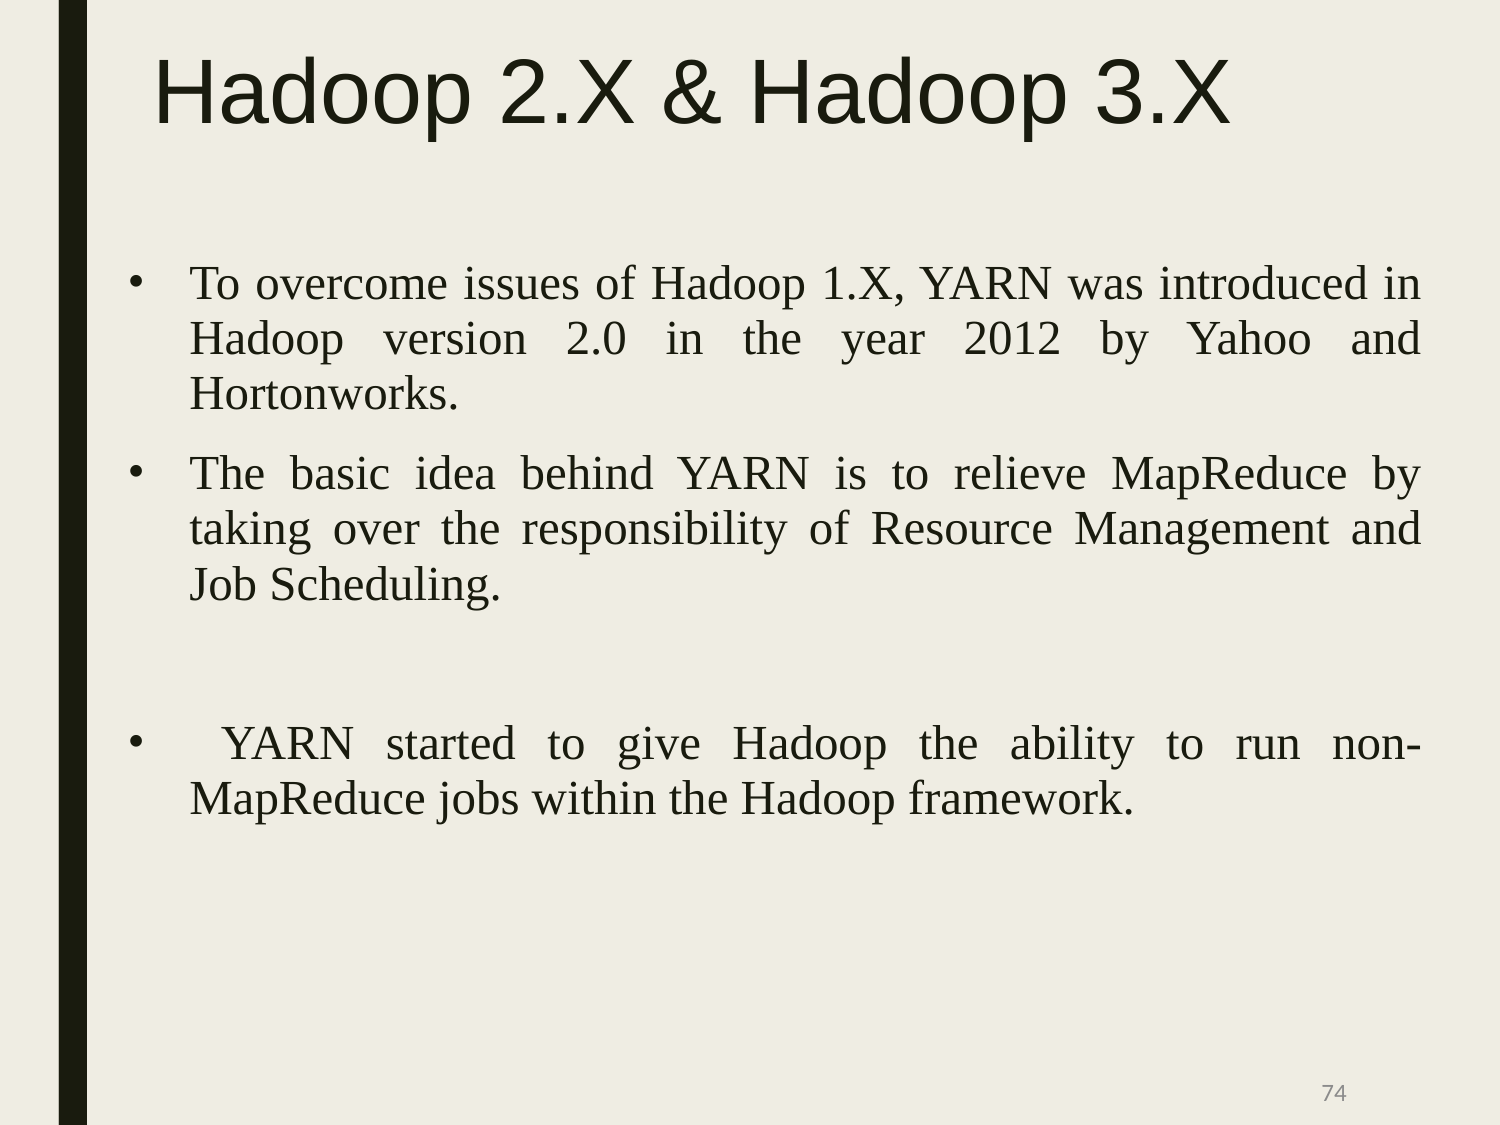

# Hadoop 2.X & Hadoop 3.X
To overcome issues of Hadoop 1.X, YARN was introduced in Hadoop version 2.0 in the year 2012 by Yahoo and Hortonworks.
The basic idea behind YARN is to relieve MapReduce by taking over the responsibility of Resource Management and Job Scheduling.

 YARN started to give Hadoop the ability to run non-MapReduce jobs within the Hadoop framework.

74